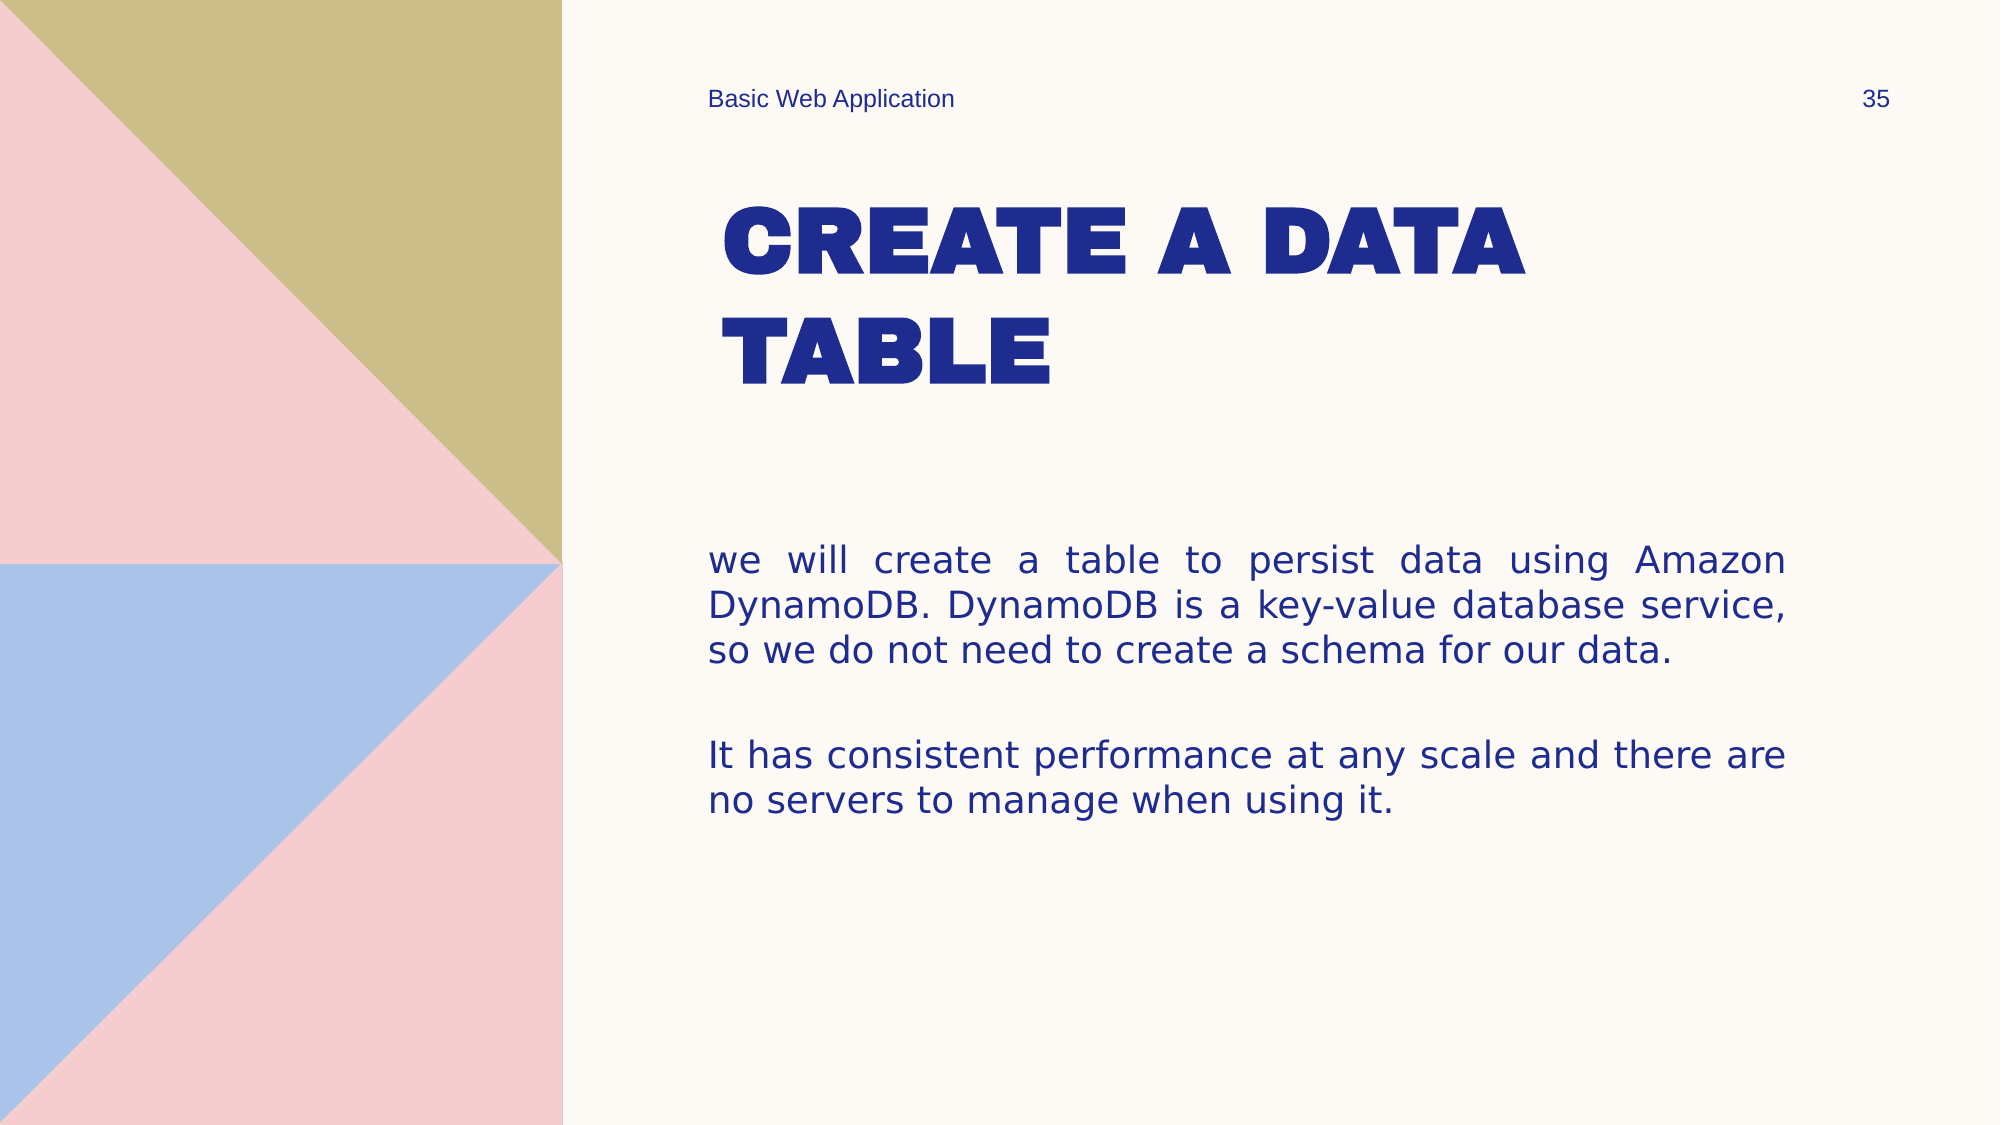

Basic Web Application
35
# Create a Data Table
we will create a table to persist data using Amazon DynamoDB. DynamoDB is a key-value database service, so we do not need to create a schema for our data.

It has consistent performance at any scale and there are no servers to manage when using it.